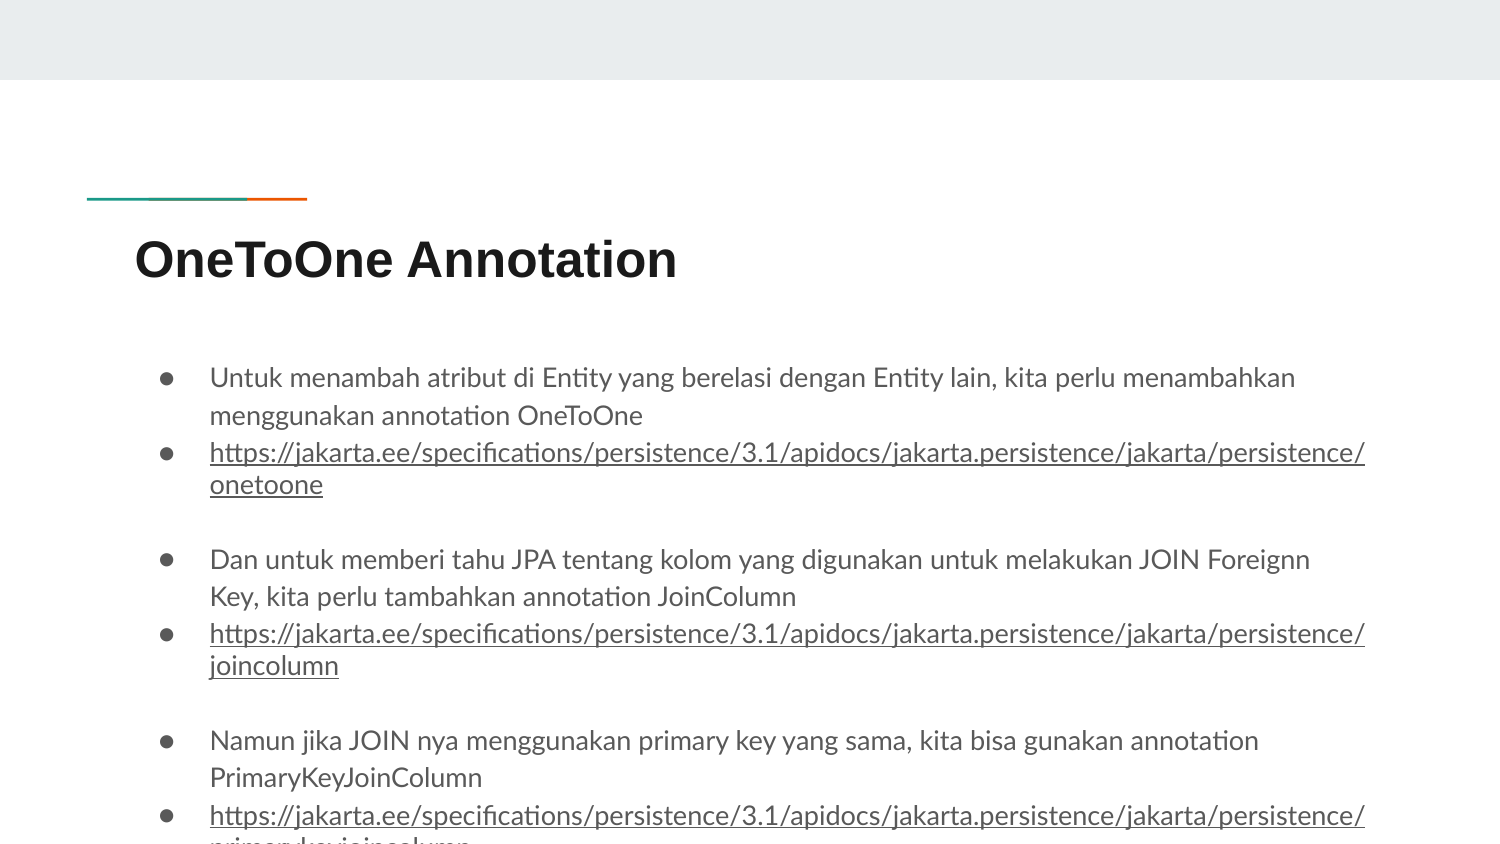

# OneToOne Annotation
Untuk menambah atribut di Entity yang berelasi dengan Entity lain, kita perlu menambahkan menggunakan annotation OneToOne
https://jakarta.ee/specifications/persistence/3.1/apidocs/jakarta.persistence/jakarta/persistence/onetoone
Dan untuk memberi tahu JPA tentang kolom yang digunakan untuk melakukan JOIN Foreignn Key, kita perlu tambahkan annotation JoinColumn
https://jakarta.ee/specifications/persistence/3.1/apidocs/jakarta.persistence/jakarta/persistence/joincolumn
Namun jika JOIN nya menggunakan primary key yang sama, kita bisa gunakan annotation PrimaryKeyJoinColumn
https://jakarta.ee/specifications/persistence/3.1/apidocs/jakarta.persistence/jakarta/persistence/primarykeyjoincolumn